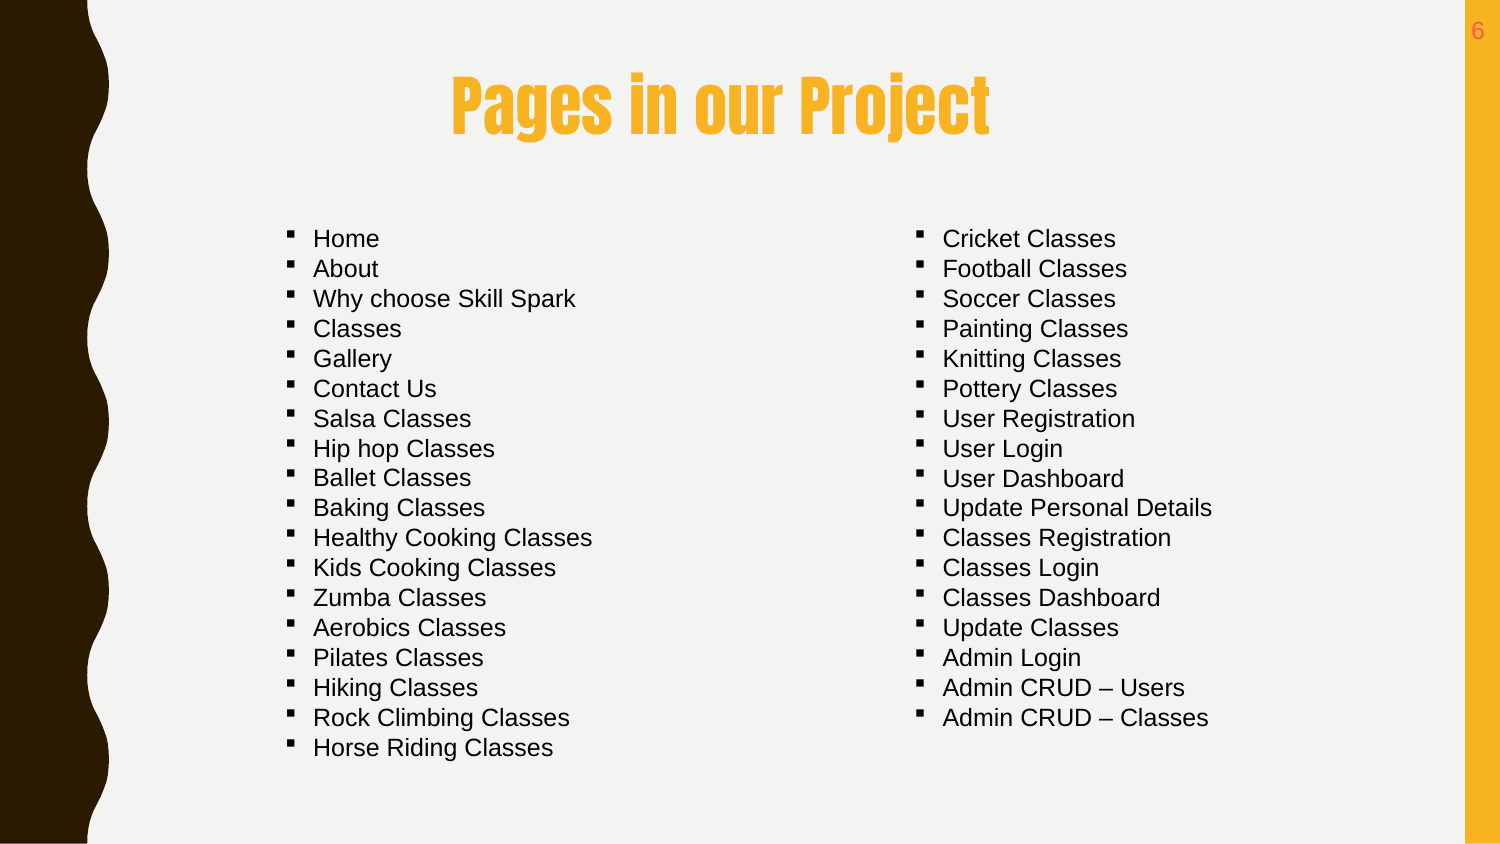

6
Pages in our Project
Home
About
Why choose Skill Spark
Classes
Gallery
Contact Us
Salsa Classes
Hip hop Classes
Ballet Classes
Baking Classes
Healthy Cooking Classes
Kids Cooking Classes
Zumba Classes
Aerobics Classes
Pilates Classes
Hiking Classes
Rock Climbing Classes
Horse Riding Classes
Cricket Classes
Football Classes
Soccer Classes
Painting Classes
Knitting Classes
Pottery Classes
User Registration
User Login
User Dashboard
Update Personal Details
Classes Registration
Classes Login
Classes Dashboard
Update Classes
Admin Login
Admin CRUD – Users
Admin CRUD – Classes